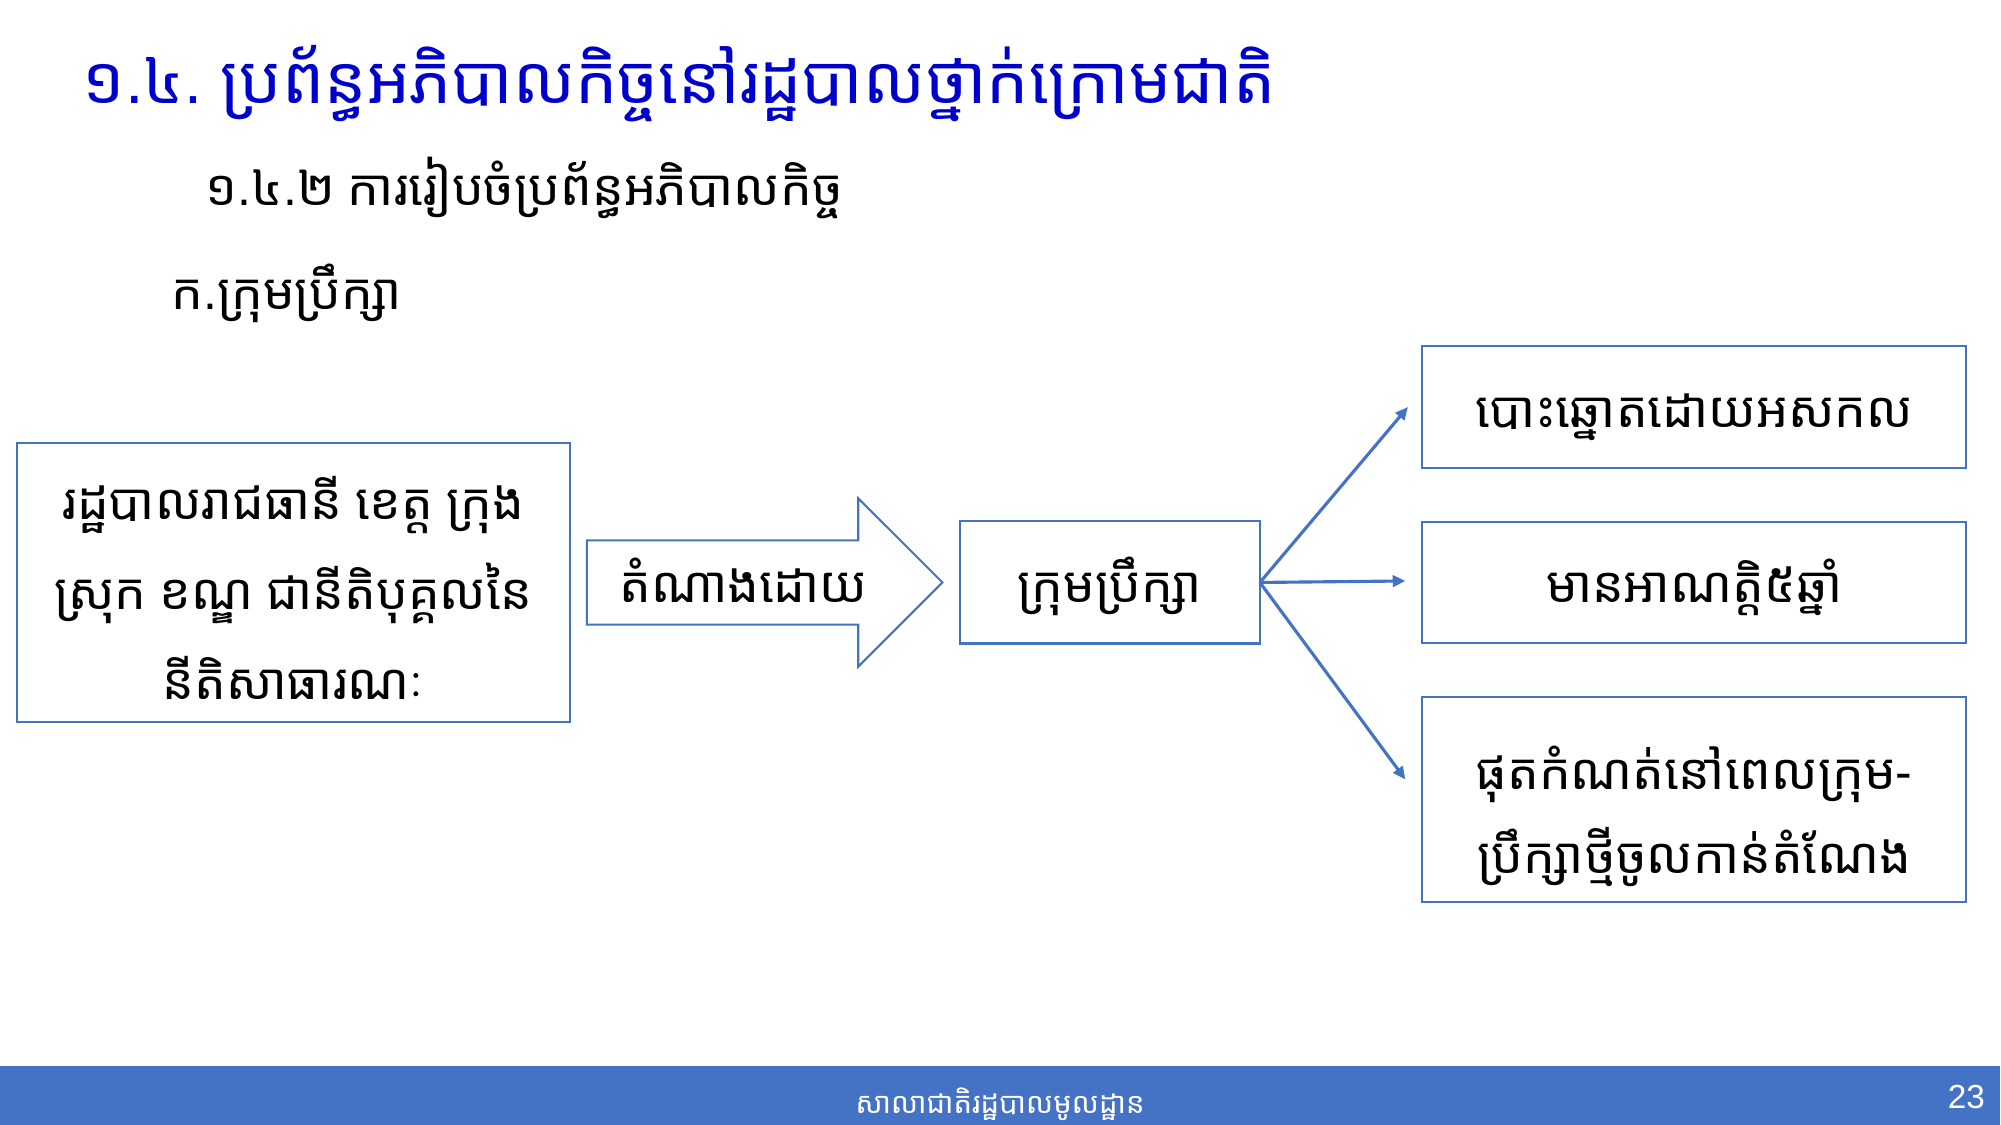

១.៤. ប្រព័ន្ធអភិបាលកិច្ចនៅរដ្ឋបាលថ្នាក់ក្រោមជាតិ
១.៤.២ ការរៀបចំប្រព័ន្ធអភិបាលកិច្ច
ក.ក្រុមប្រឹក្សា
បោះឆ្នោតដោយអសកល

រដ្ឋបាលរាជធានី ខេត្ត ក្រុង ស្រុក ខណ្ឌ ជានីតិបុគ្គលនៃនីតិសាធារណៈ

តំណាងដោយ
ក្រុមប្រឹក្សា
មានអាណត្តិ៥ឆ្នាំ
ផុតកំណត់នៅពេលក្រុម-ប្រឹក្សាថ្មីចូលកាន់តំណែង
23